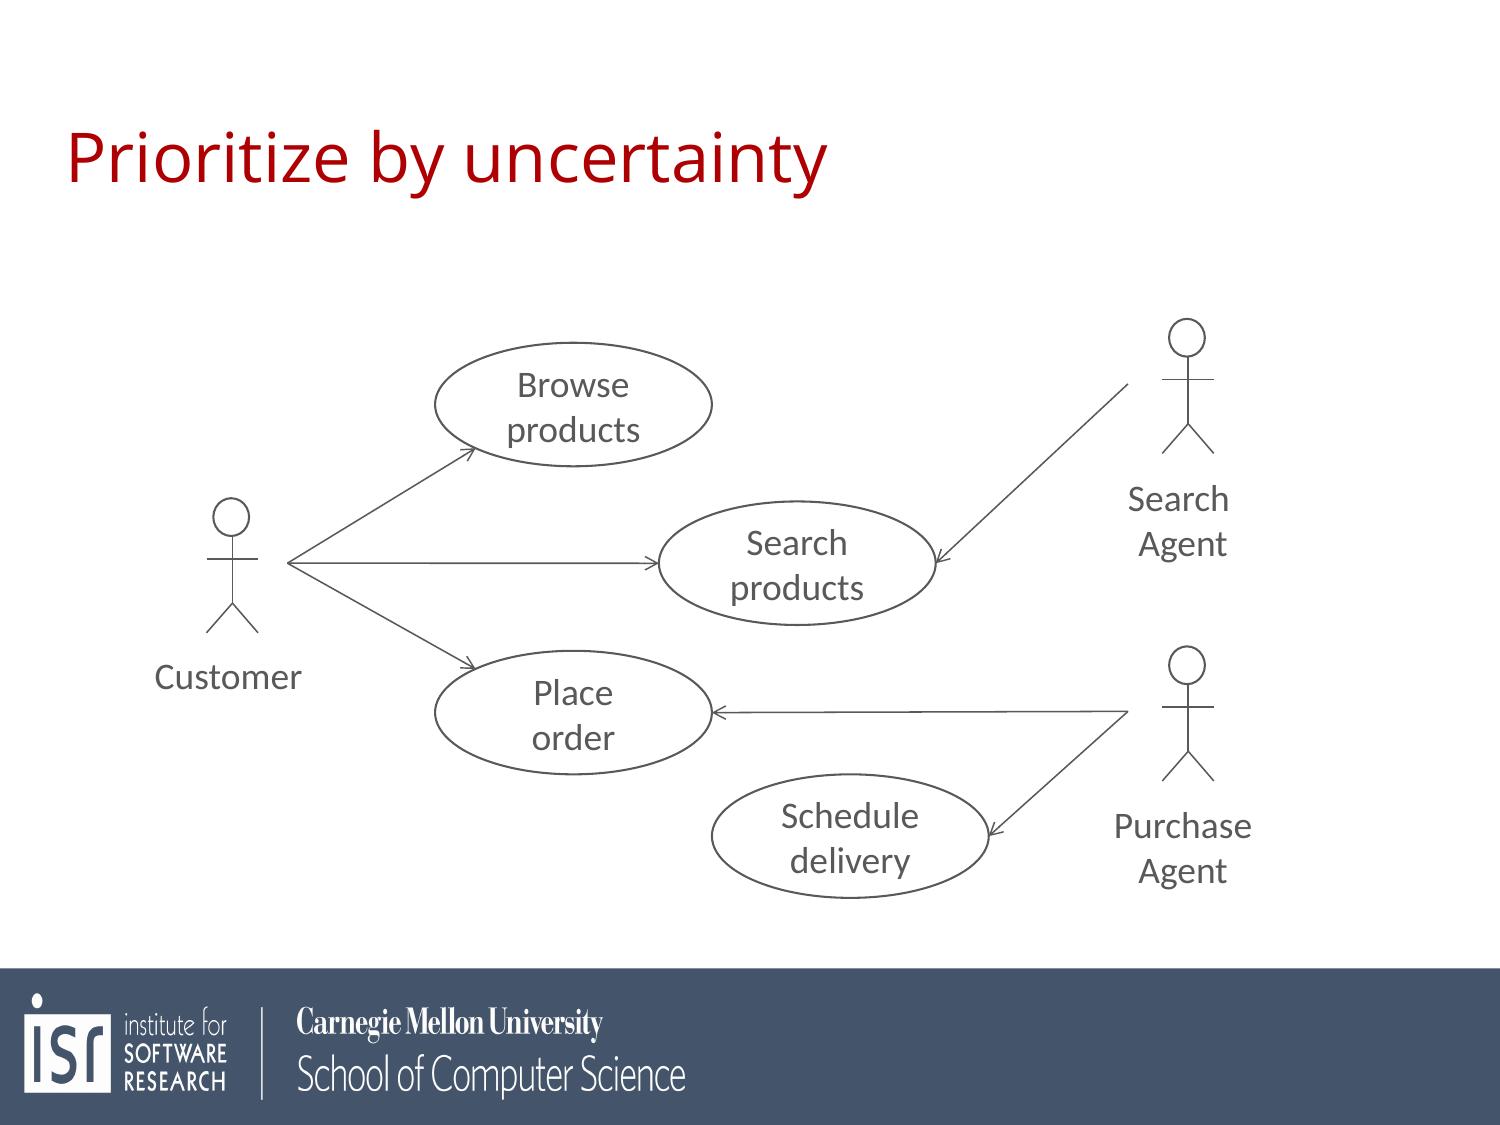

# Prioritize by uncertainty

Browse products
Search
Agent

Search products

Customer
Place order
Schedule
delivery
Purchase
Agent